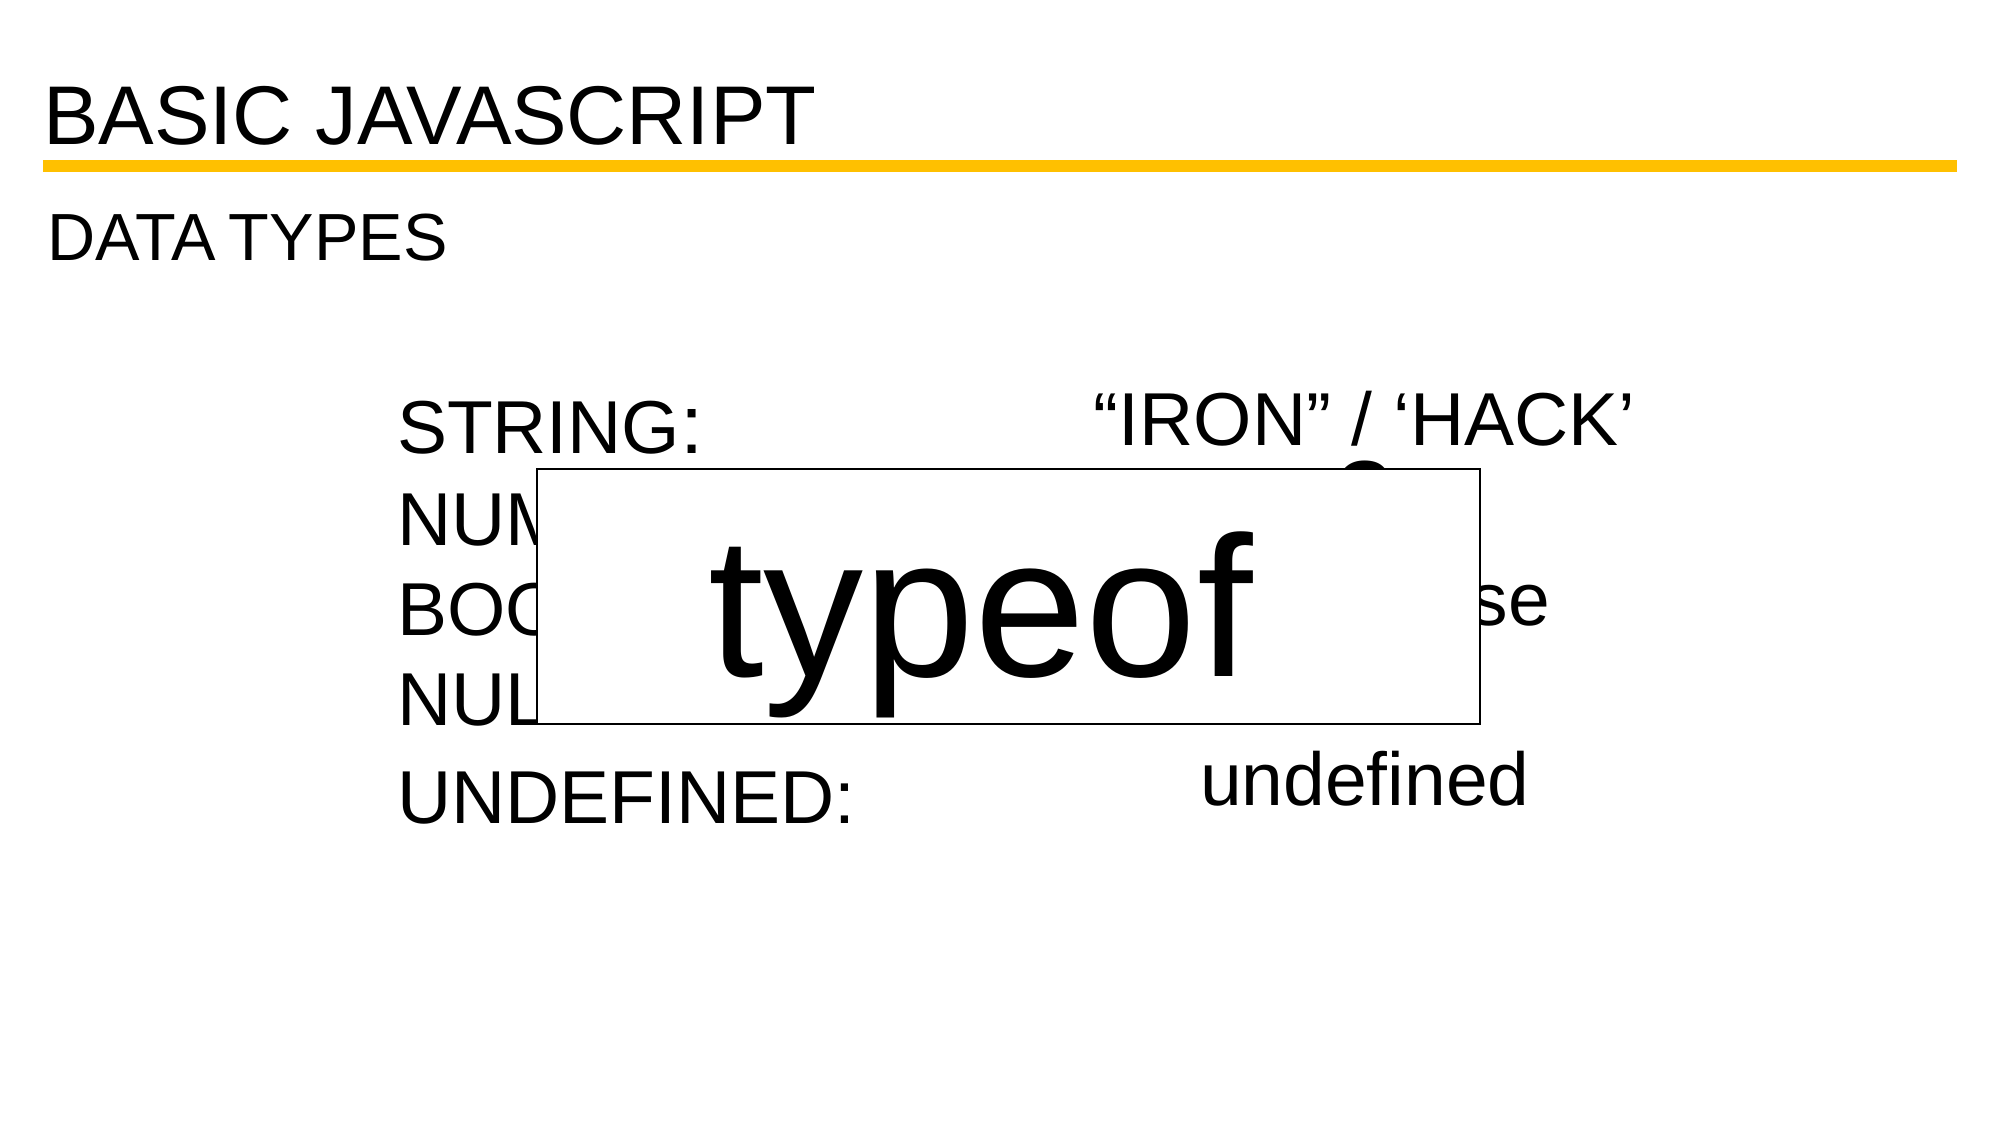

BASIC JAVASCRIPT
DATA TYPES
STRING:
NUMBER:
BOOLEAN:
NULL:
UNDEFINED:
“IRON” / ‘HACK’

 true / false
null
undefined
2
typeof